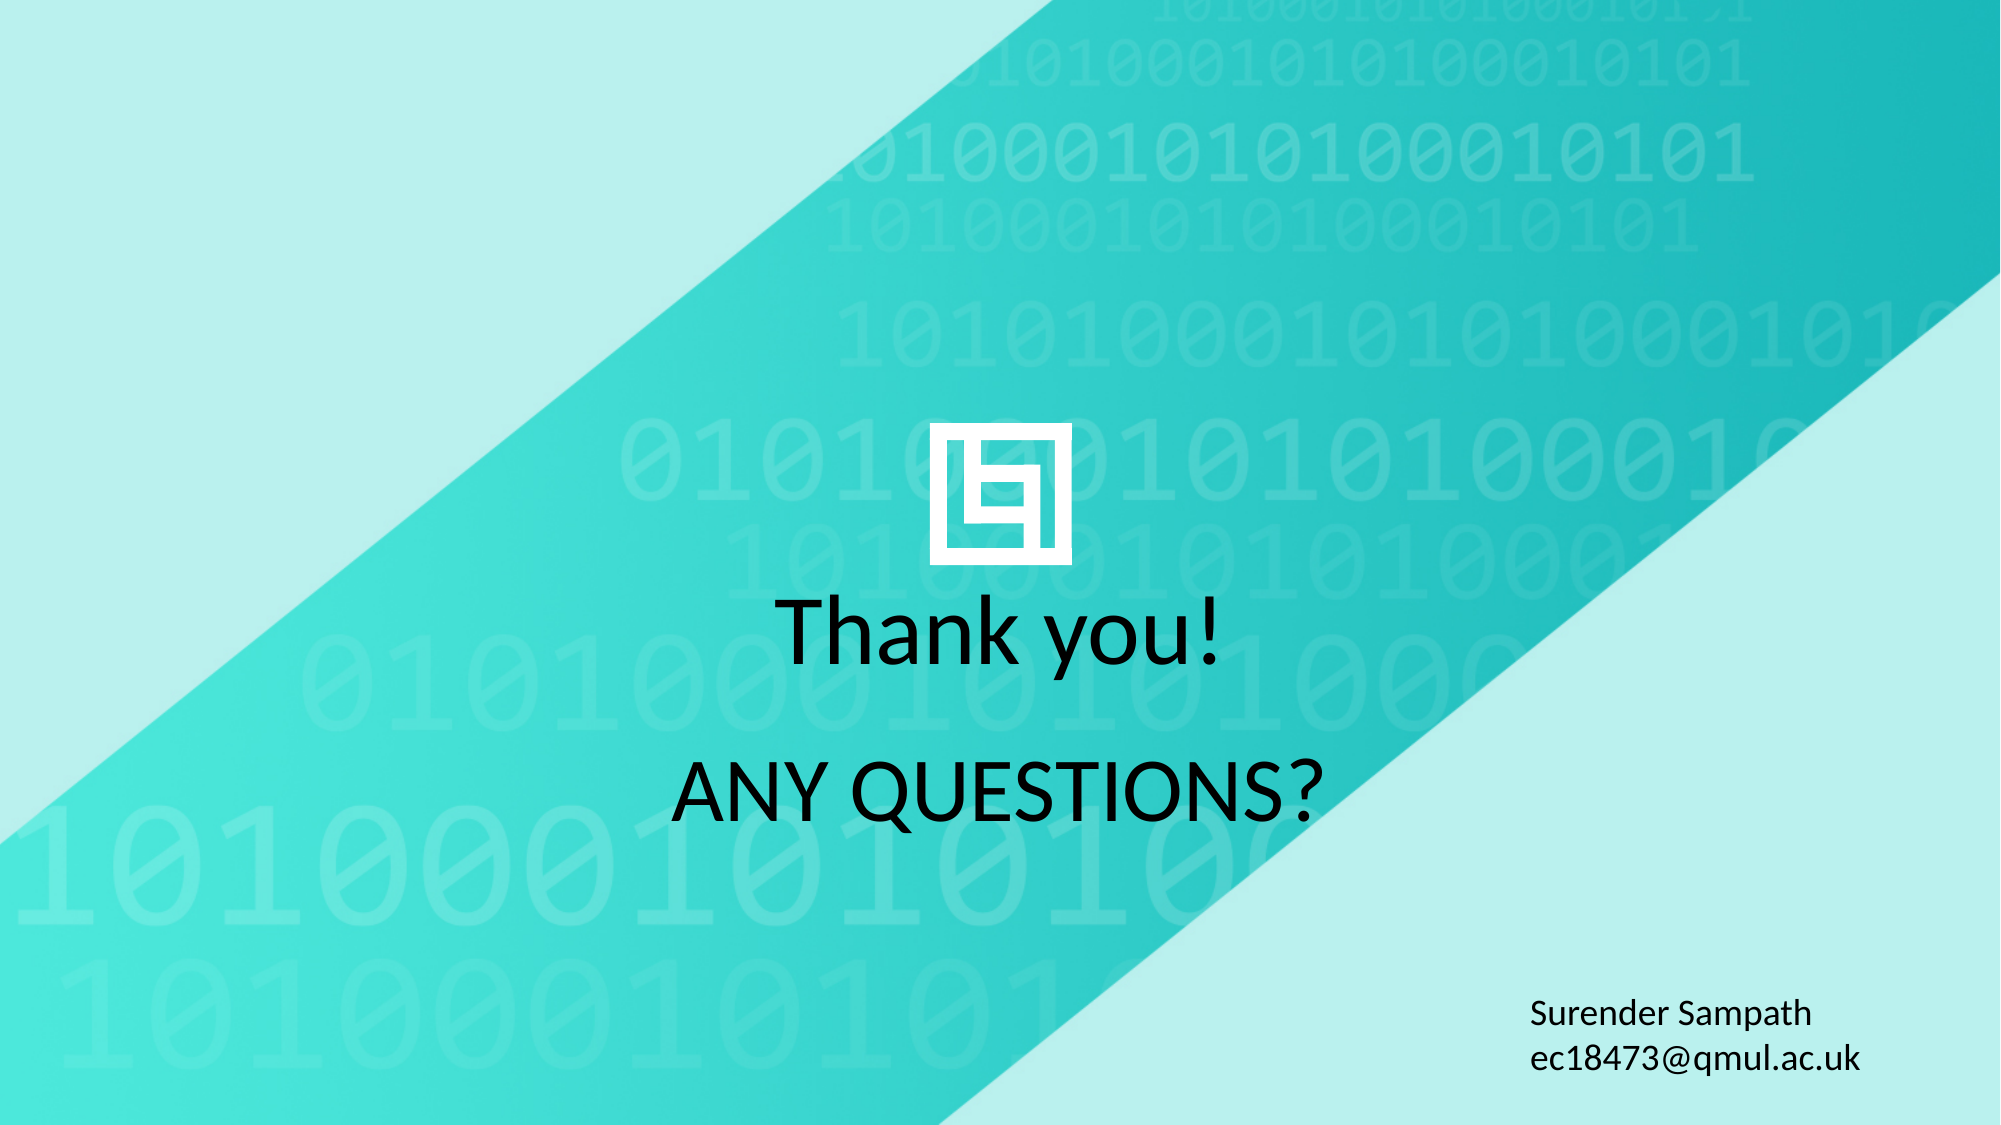

Thank you!

ANY QUESTIONS?
Surender Sampath
ec18473@qmul.ac.uk